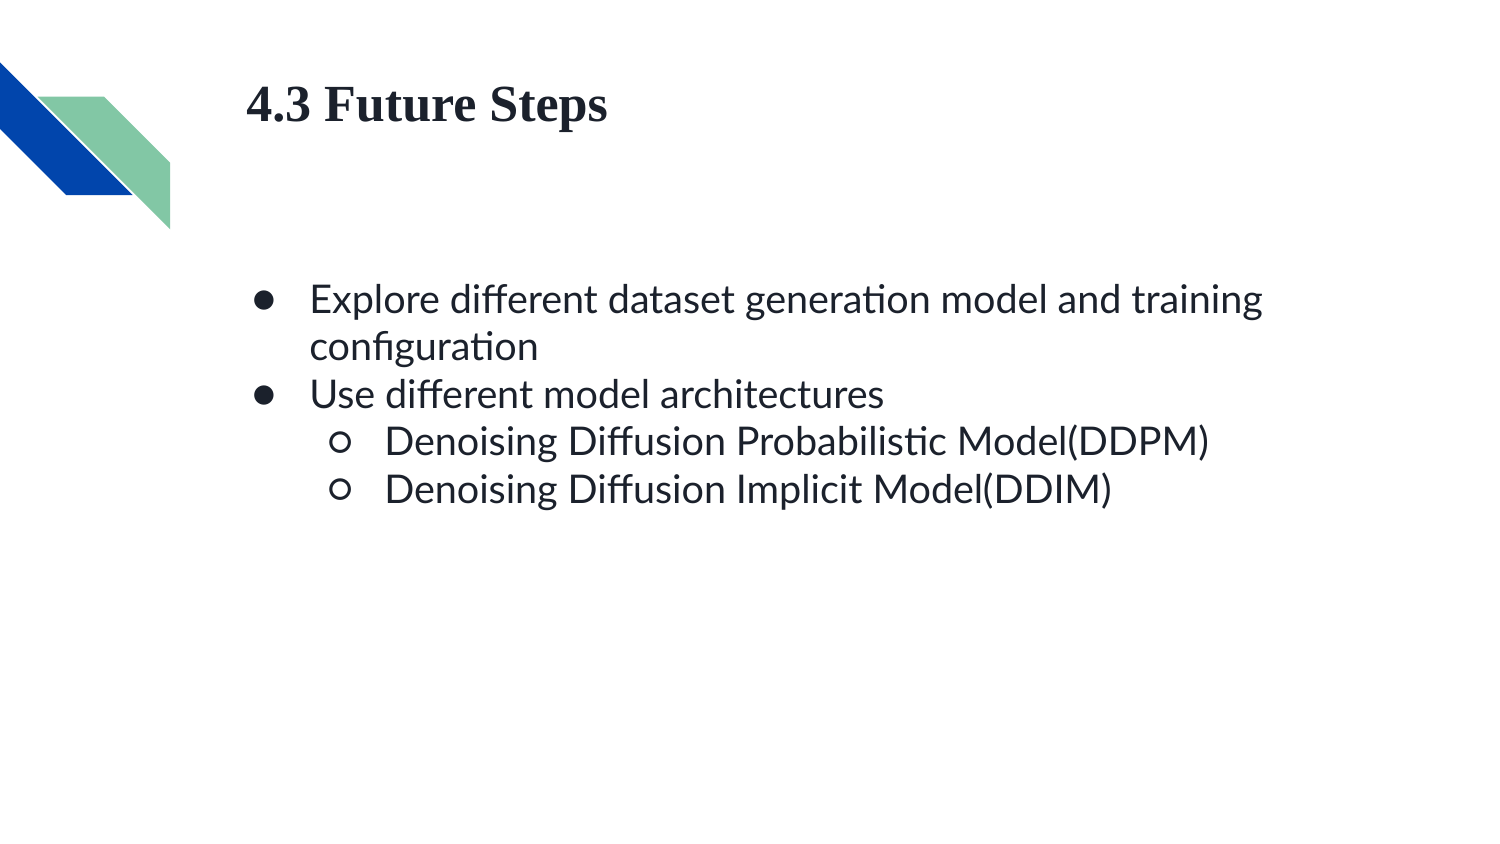

# 4.3 Future Steps

Explore different dataset generation model and training configuration
Use different model architectures
Denoising Diffusion Probabilistic Model(DDPM)
Denoising Diffusion Implicit Model(DDIM)